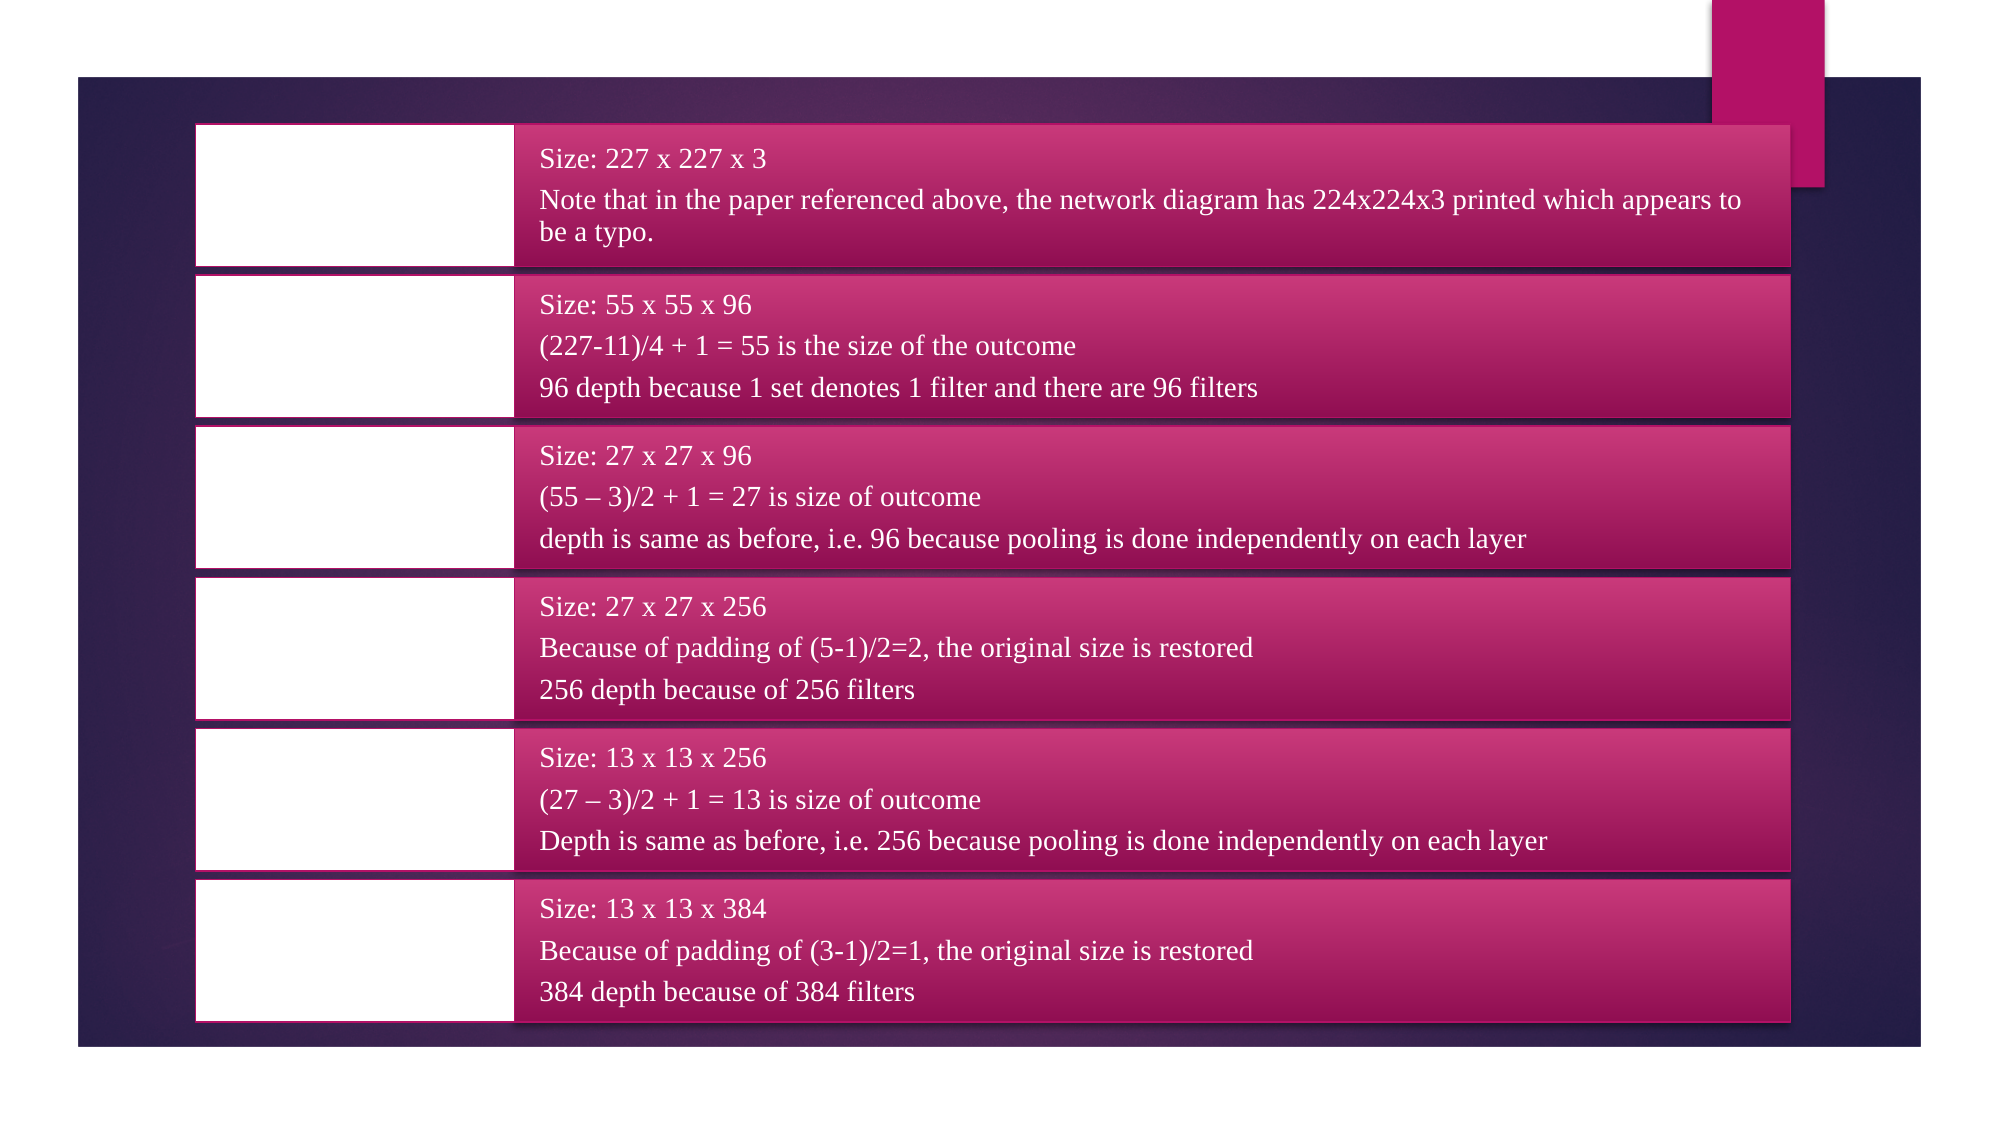

Size: 227 x 227 x 3
Note that in the paper referenced above, the network diagram has 224x224x3 printed which appears to be a typo.
Layer 0: Input image
Size: 55 x 55 x 96
(227-11)/4 + 1 = 55 is the size of the outcome
96 depth because 1 set denotes 1 filter and there are 96 filters
Layer 1: Convolution with 96 filters, size 11×11, stride 4, padding 0
Size: 27 x 27 x 96
(55 – 3)/2 + 1 = 27 is size of outcome
depth is same as before, i.e. 96 because pooling is done independently on each layer
Layer 2: Max-Pooling with 3×3 filter, stride 2
Size: 27 x 27 x 256
Because of padding of (5-1)/2=2, the original size is restored
256 depth because of 256 filters
Layer 3: Convolution with 256 filters, size 5×5, stride 1, padding 2
Size: 13 x 13 x 256
(27 – 3)/2 + 1 = 13 is size of outcome
Depth is same as before, i.e. 256 because pooling is done independently on each layer
Layer 4: Max-Pooling with 3×3 filter, stride 2
Size: 13 x 13 x 384
Because of padding of (3-1)/2=1, the original size is restored
384 depth because of 384 filters
Layer 5: Convolution with 384 filters, size 3×3, stride 1, padding 1